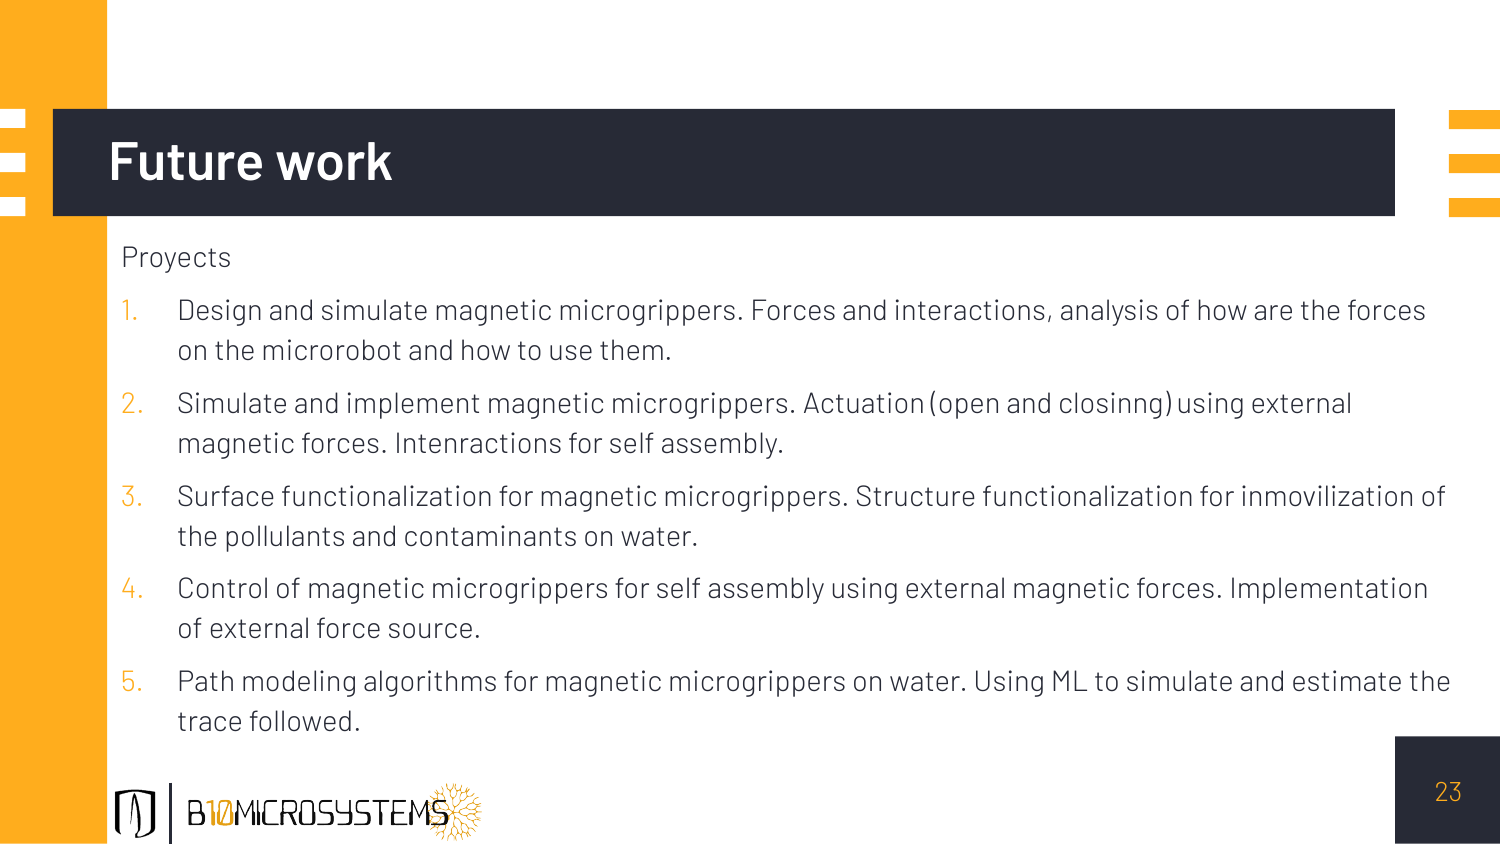

# Future work
Proyects
Design and simulate magnetic microgrippers. Forces and interactions, analysis of how are the forces on the microrobot and how to use them.
Simulate and implement magnetic microgrippers. Actuation (open and closinng) using external magnetic forces. Intenractions for self assembly.
Surface functionalization for magnetic microgrippers. Structure functionalization for inmovilization of the pollulants and contaminants on water.
Control of magnetic microgrippers for self assembly using external magnetic forces. Implementation of external force source.
Path modeling algorithms for magnetic microgrippers on water. Using ML to simulate and estimate the trace followed.

23